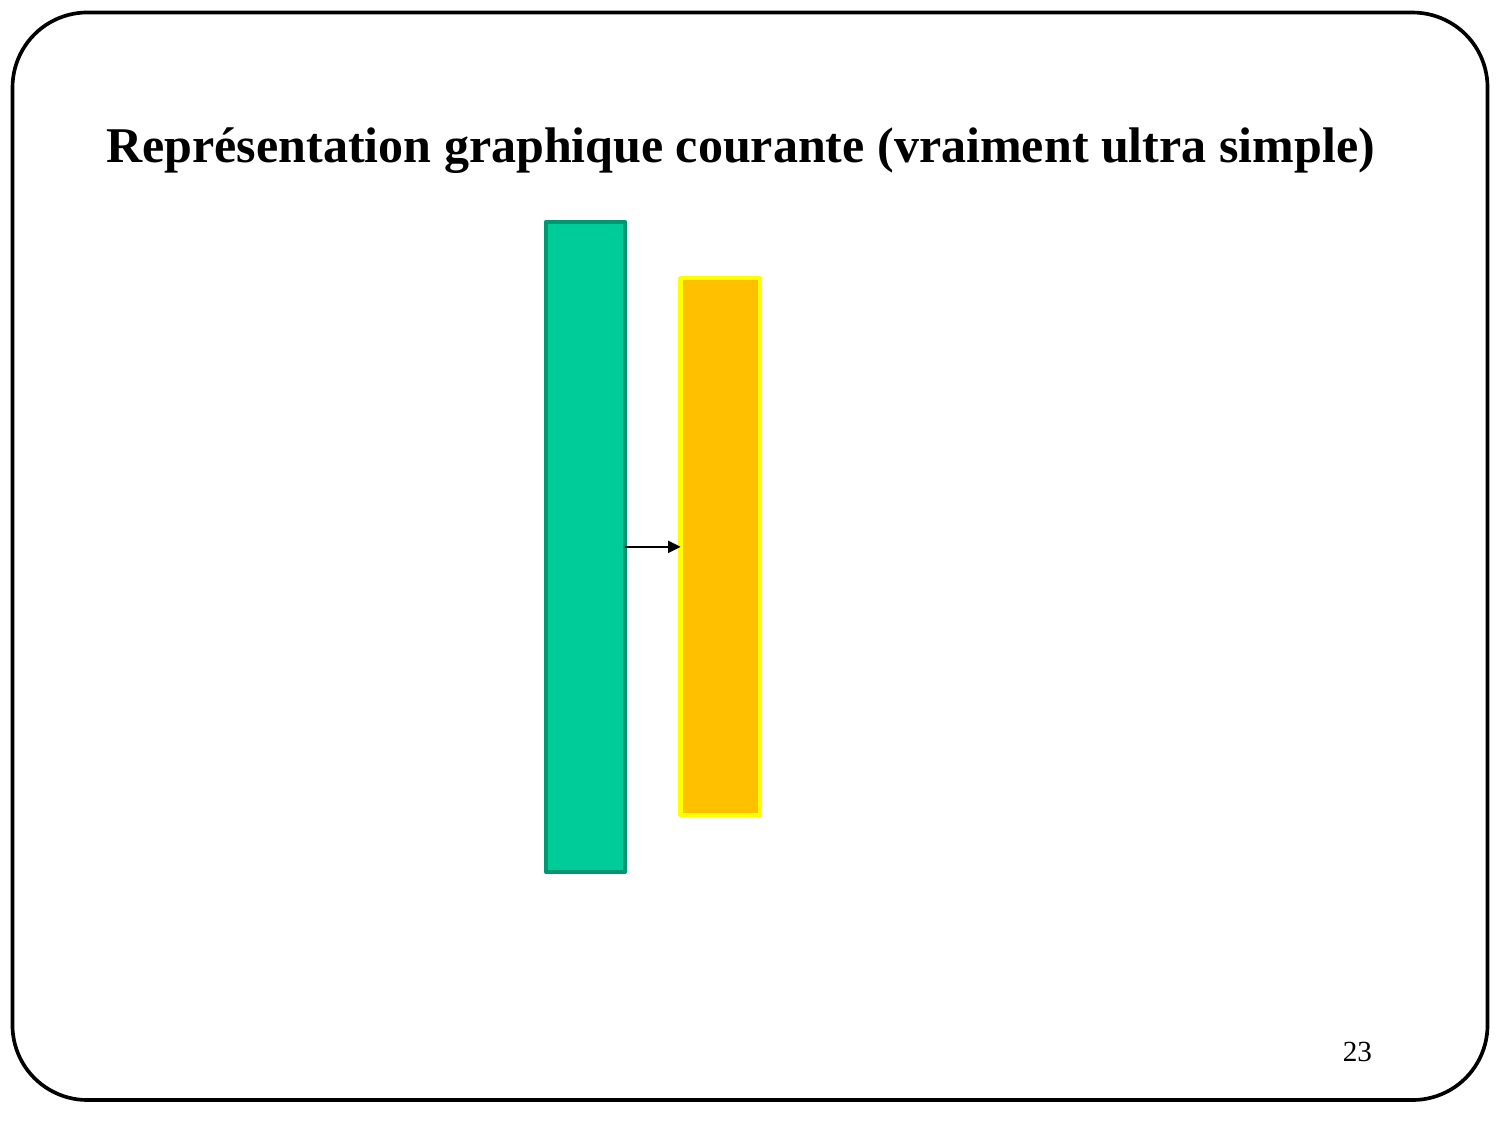

Représentation graphique courante (vraiment ultra simple)

23